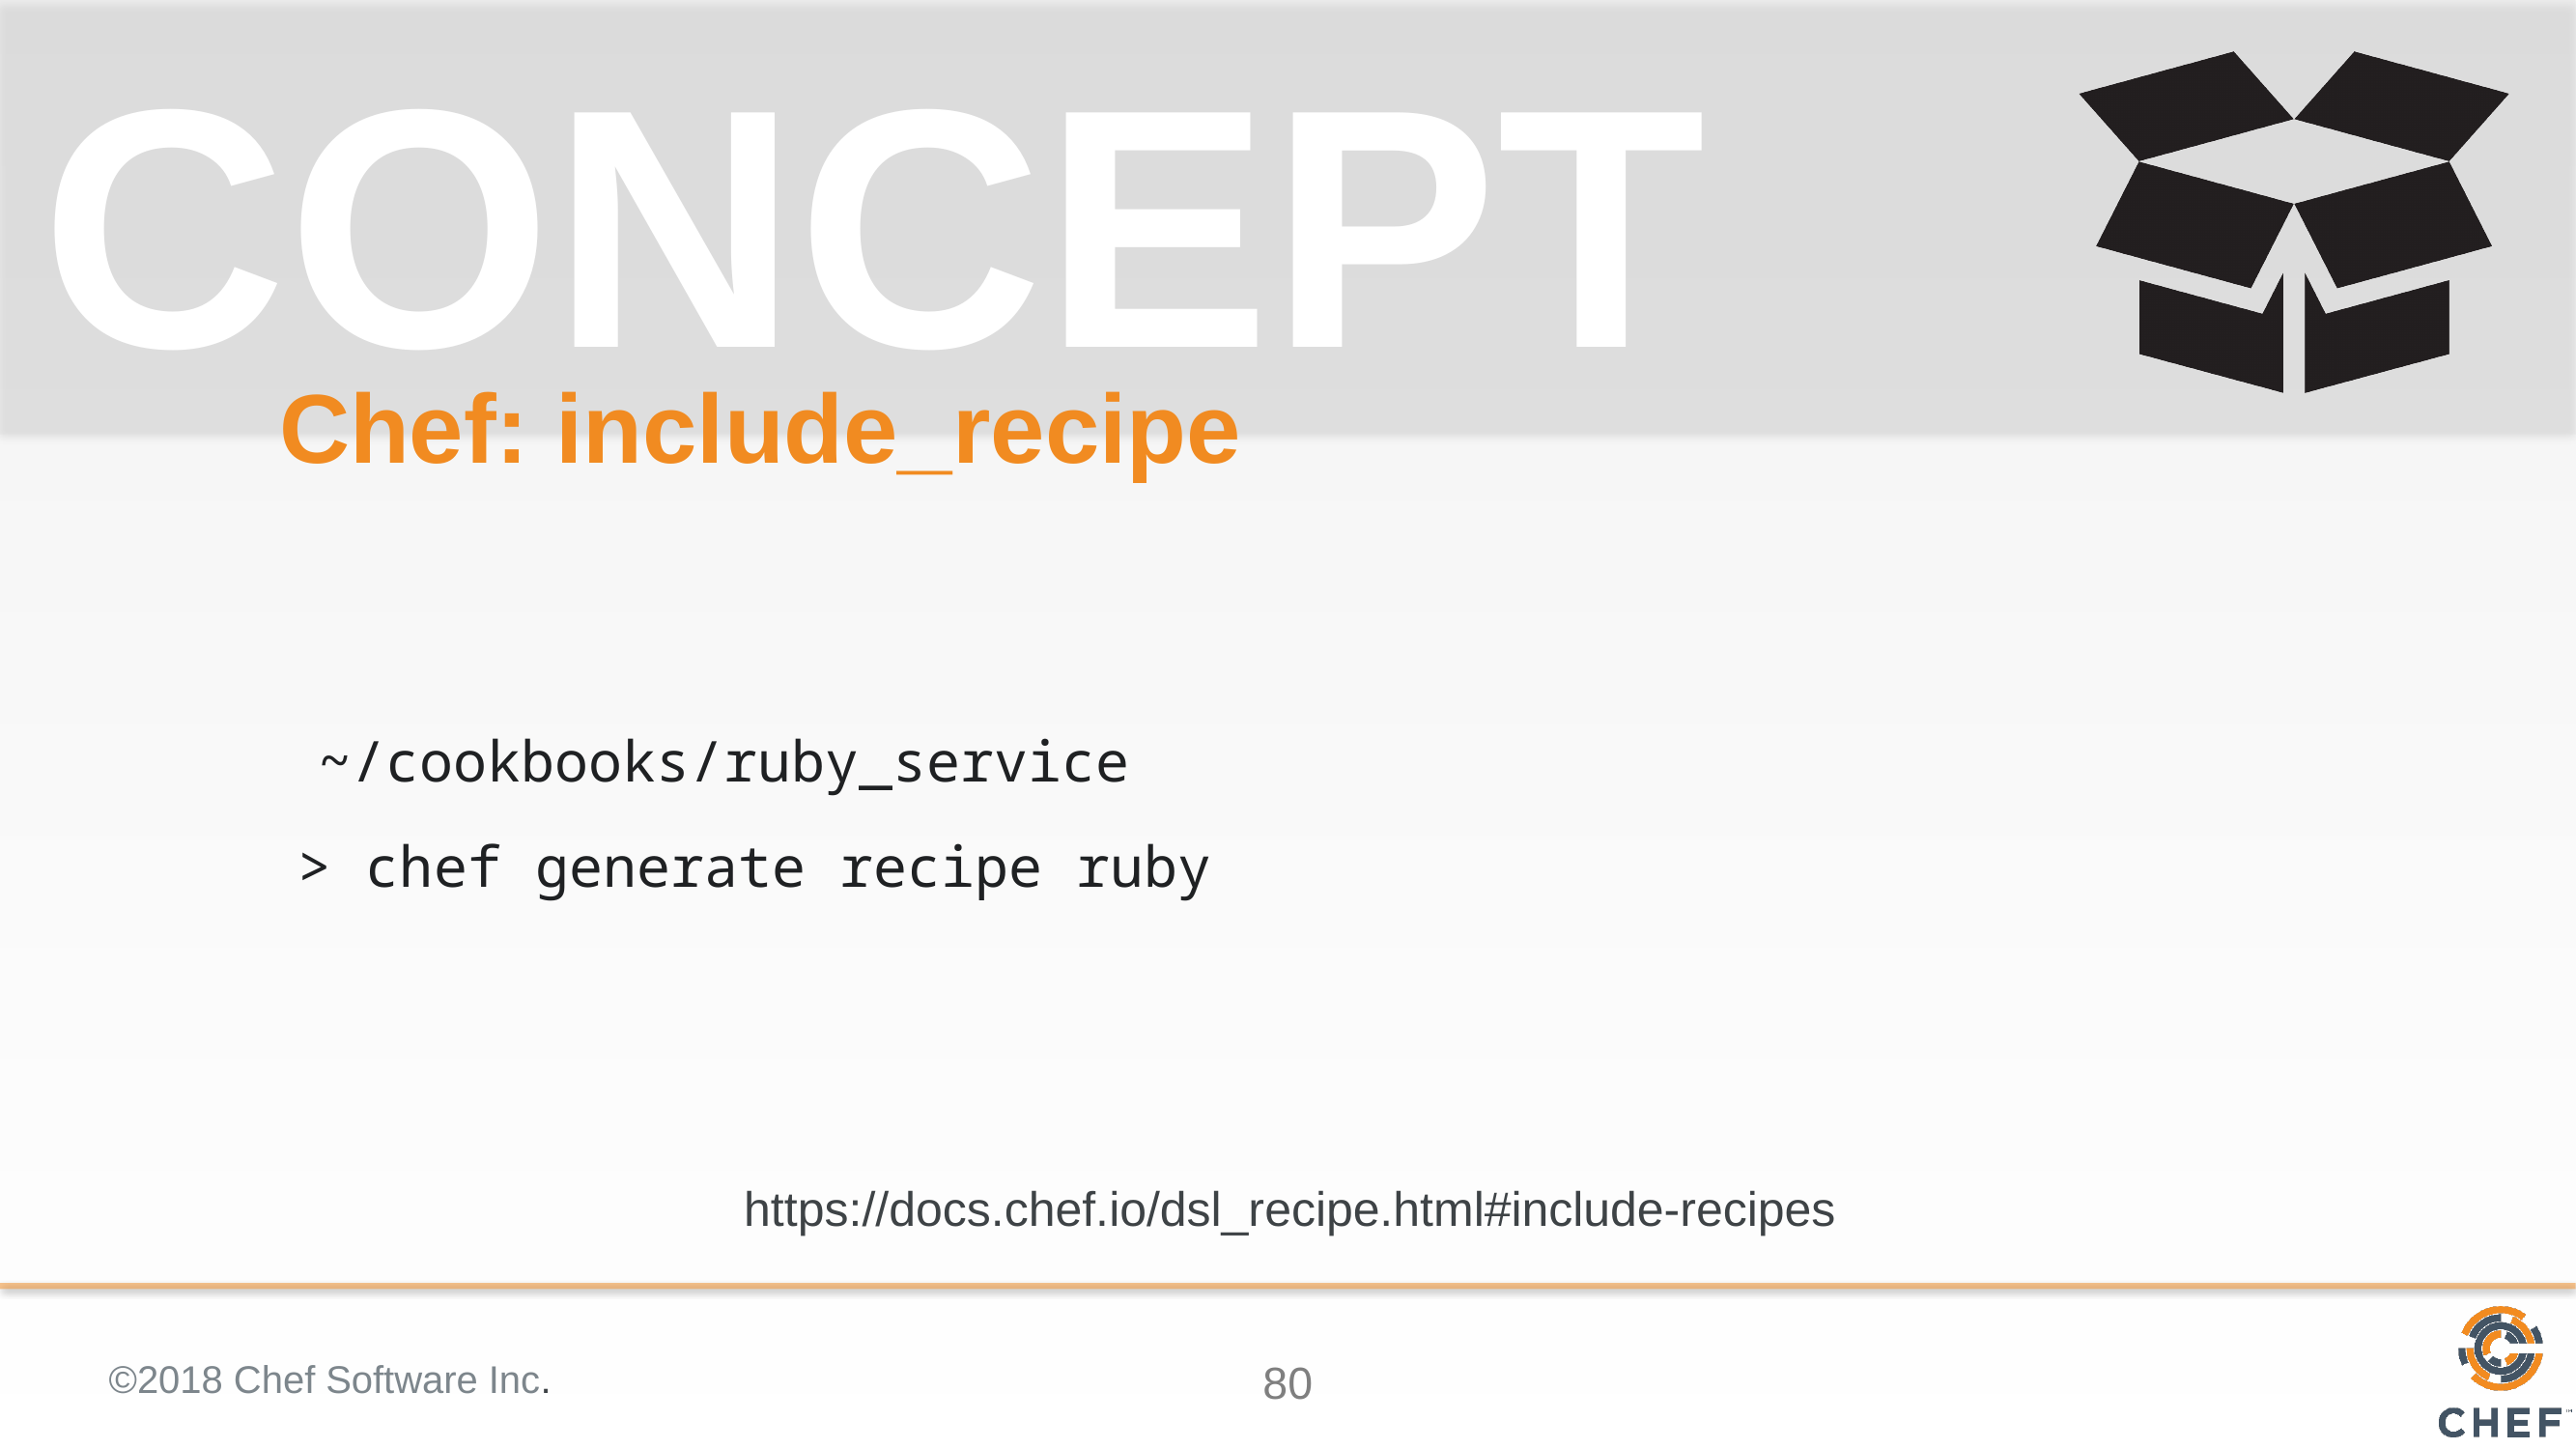

# Chef: include_recipe

~/cookbooks/ruby_service
> chef generate recipe ruby
https://docs.chef.io/dsl_recipe.html#include-recipes